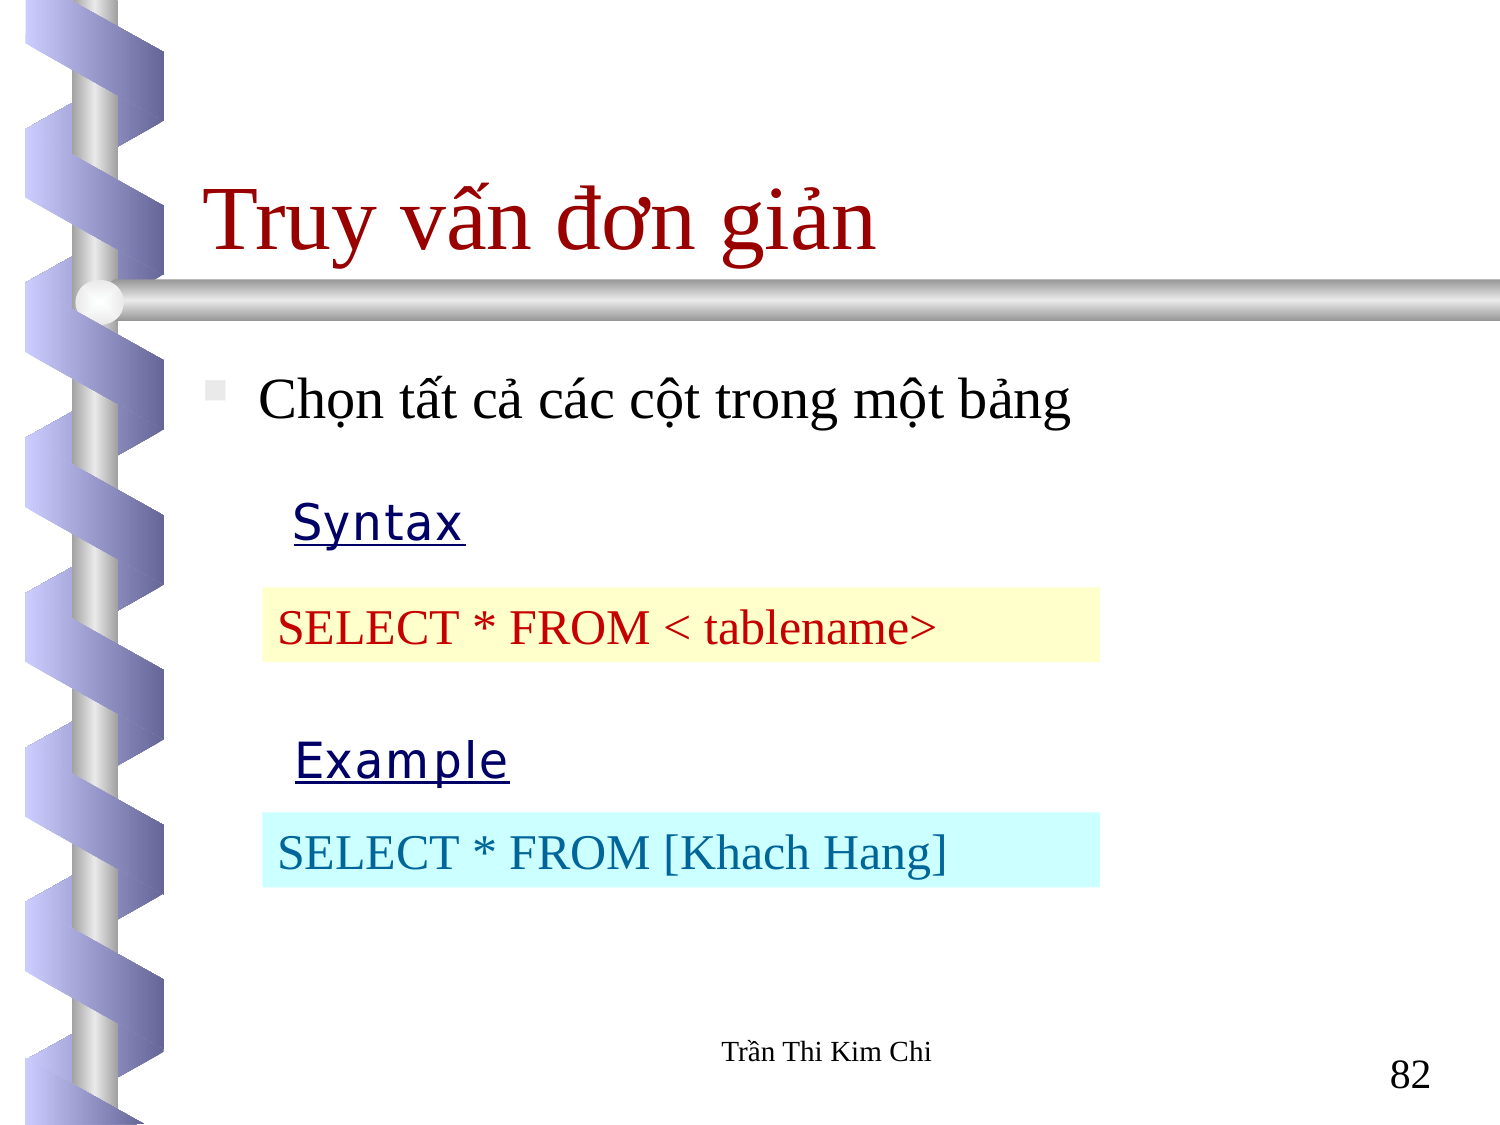

# Truy vấn đơn giản
Chọn tất cả các cột trong một bảng
Syntax
SELECT * FROM < tablename>
Example
SELECT * FROM [Khach Hang]
Trần Thi Kim Chi